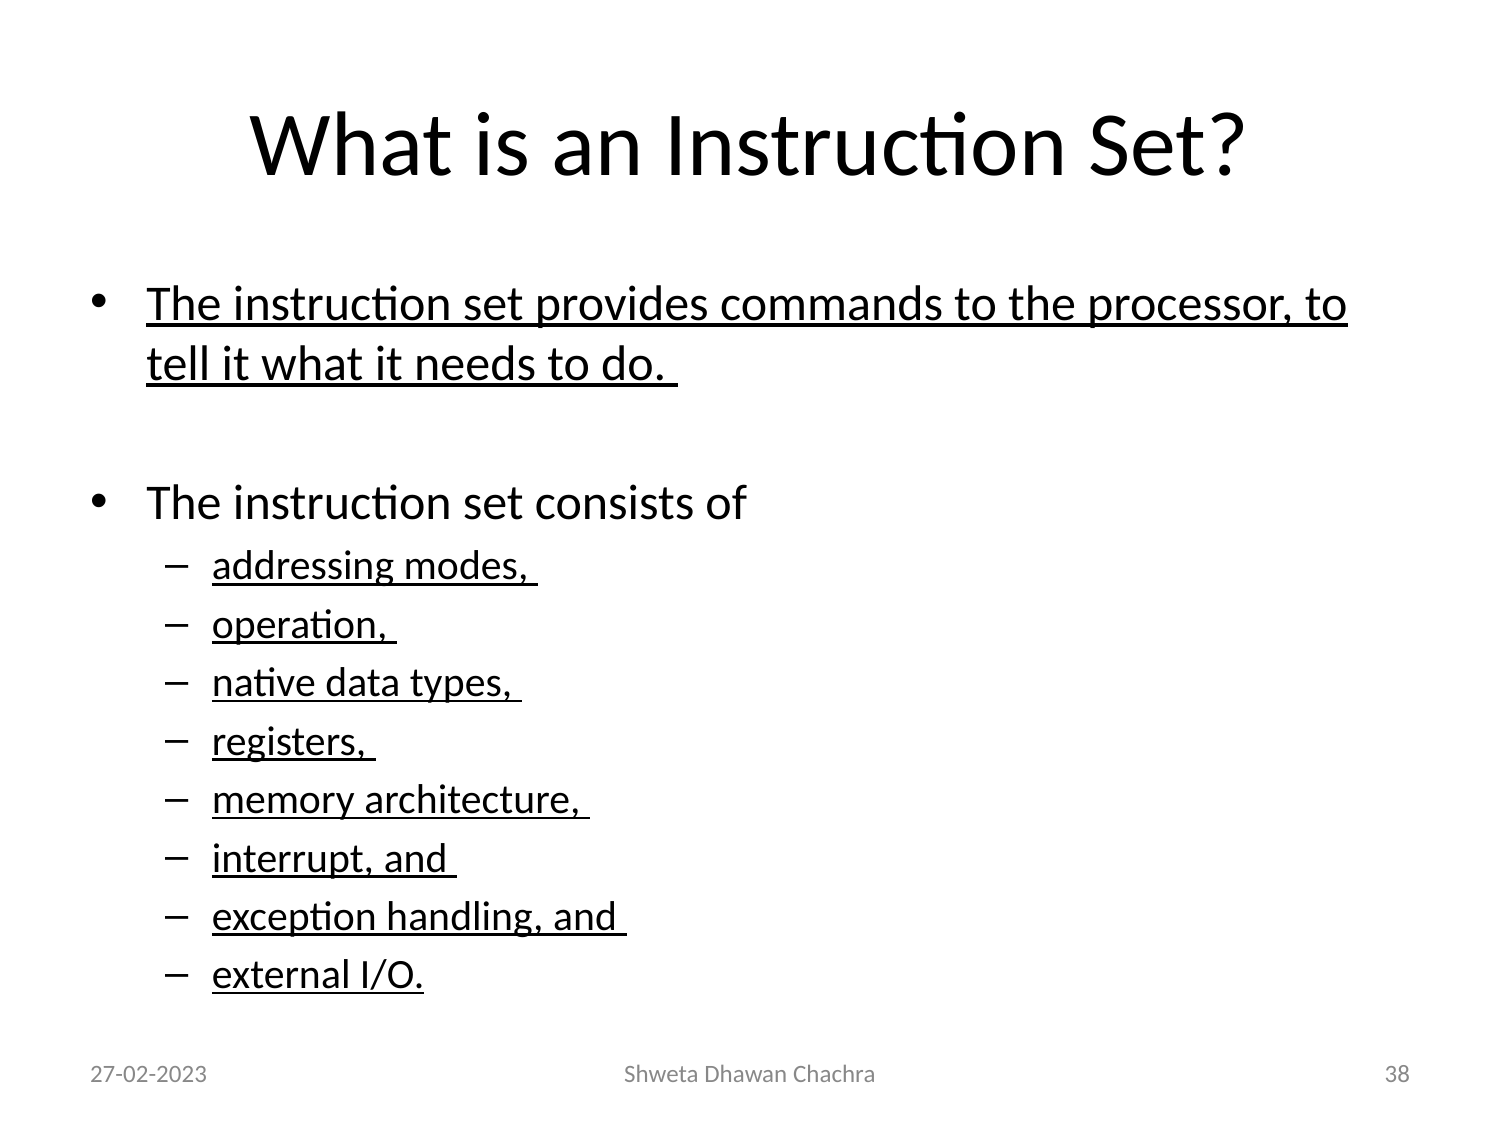

# What is an Instruction Set?
The instruction set provides commands to the processor, to tell it what it needs to do.

The instruction set consists of
addressing modes,
operation,
native data types,
registers,
memory architecture,
interrupt, and
exception handling, and
external I/O.
27-02-2023
Shweta Dhawan Chachra
38